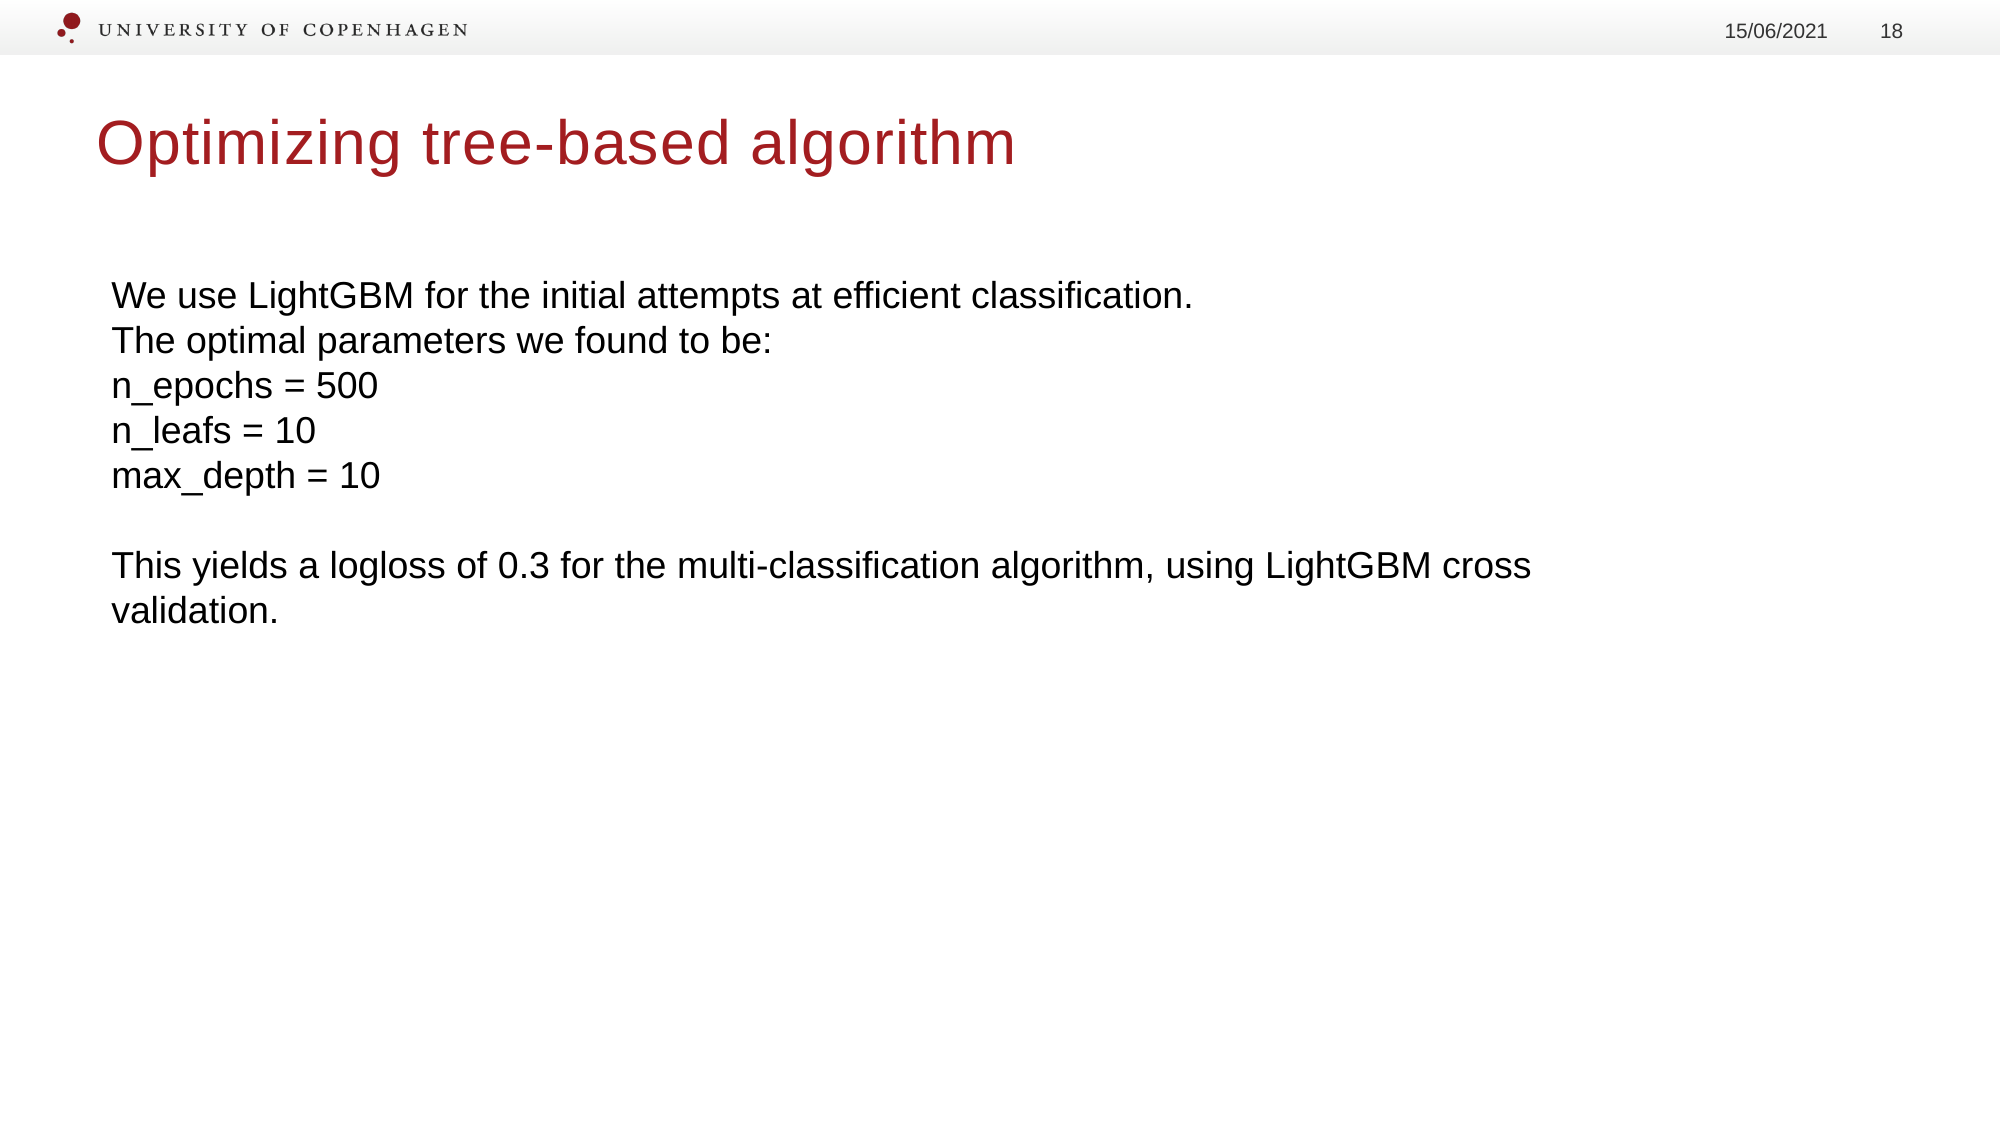

15/06/2021
18
# Optimizing tree-based algorithm
We use LightGBM for the initial attempts at efficient classification.
The optimal parameters we found to be:
n_epochs = 500
n_leafs = 10
max_depth = 10

This yields a logloss of 0.3 for the multi-classification algorithm, using LightGBM cross validation.